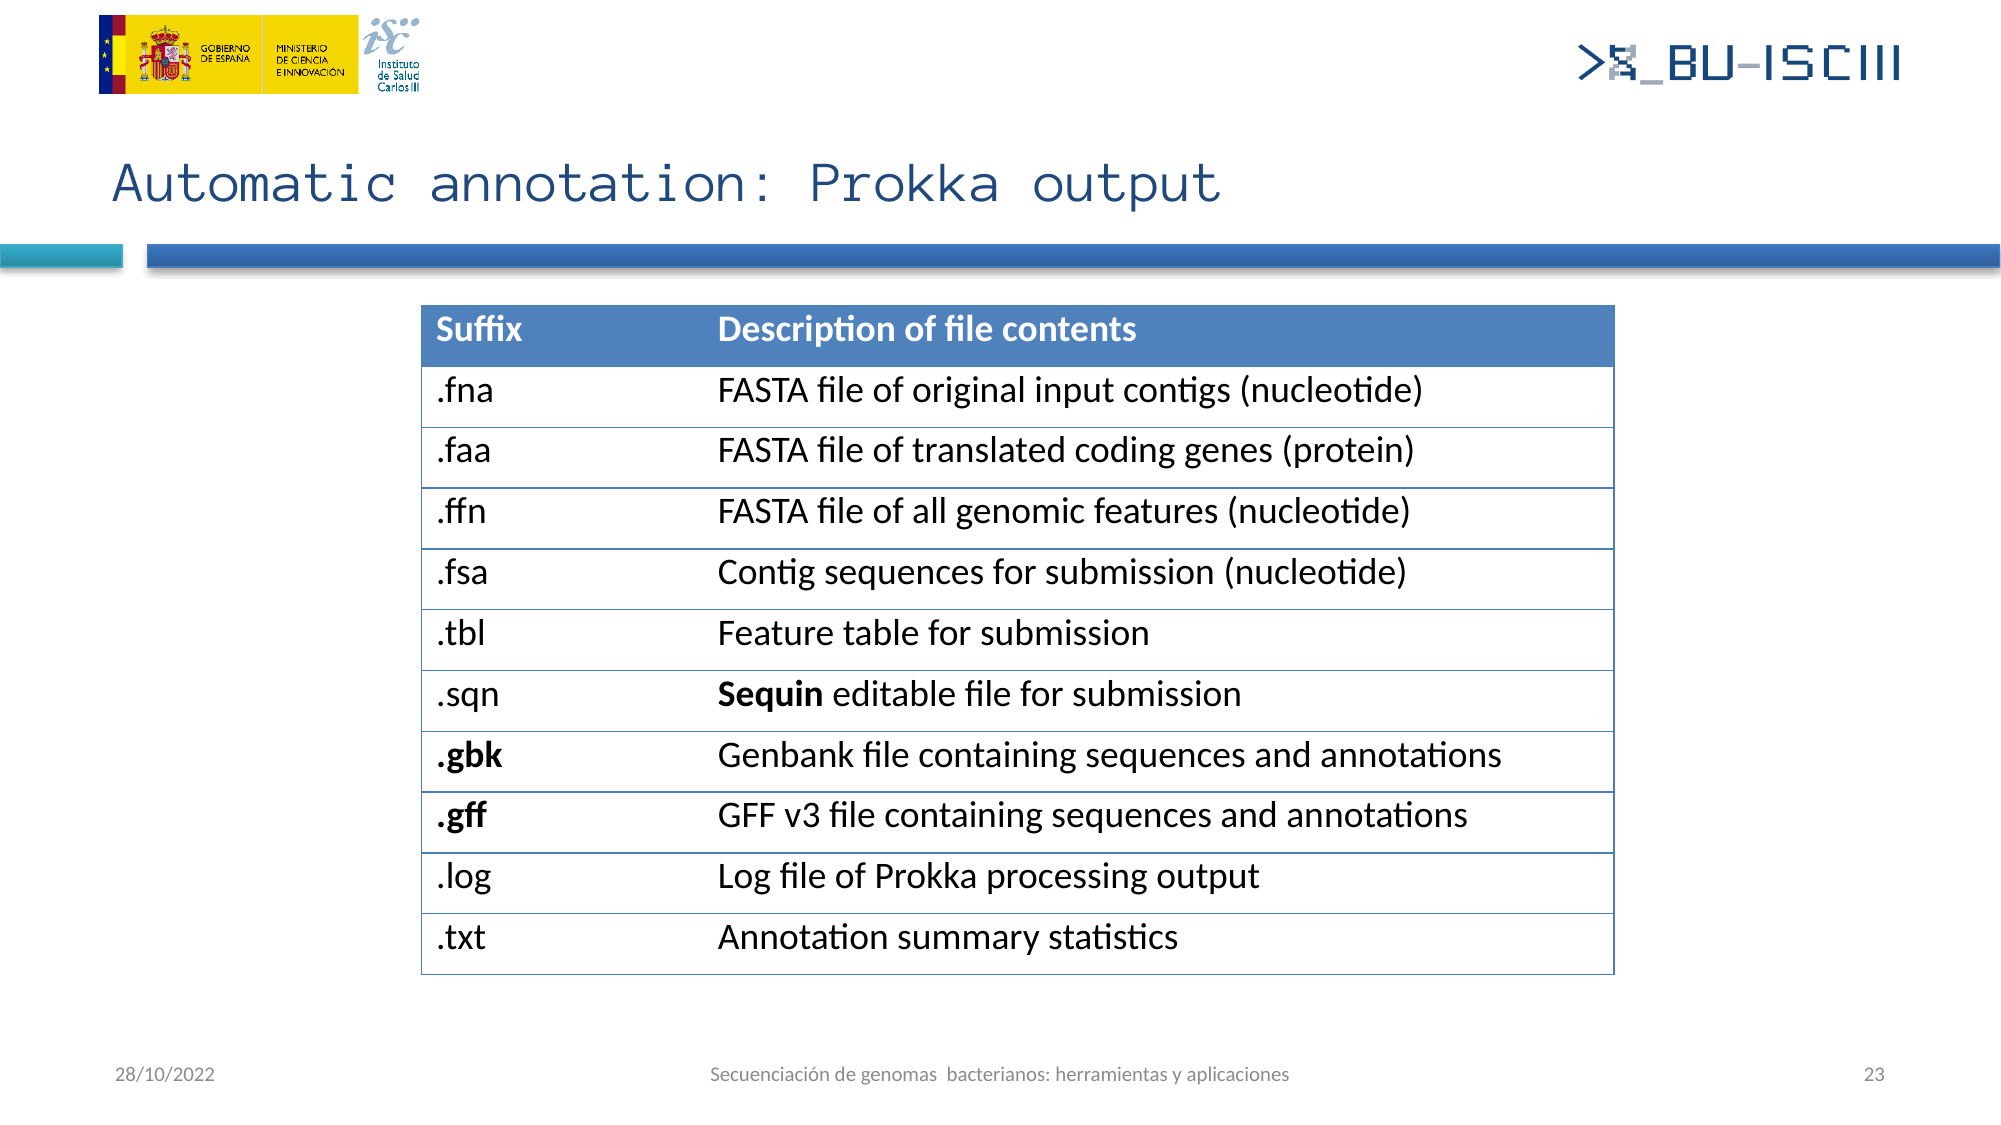

# Automatic annotation: Prokka output
| Suffix | Description of file contents |
| --- | --- |
| .fna | FASTA file of original input contigs (nucleotide) |
| .faa | FASTA file of translated coding genes (protein) |
| .ffn | FASTA file of all genomic features (nucleotide) |
| .fsa | Contig sequences for submission (nucleotide) |
| .tbl | Feature table for submission |
| .sqn | Sequin editable file for submission |
| .gbk | Genbank file containing sequences and annotations |
| .gff | GFF v3 file containing sequences and annotations |
| .log | Log file of Prokka processing output |
| .txt | Annotation summary statistics |
28/10/2022
Secuenciación de genomas  bacterianos: herramientas y aplicaciones
23